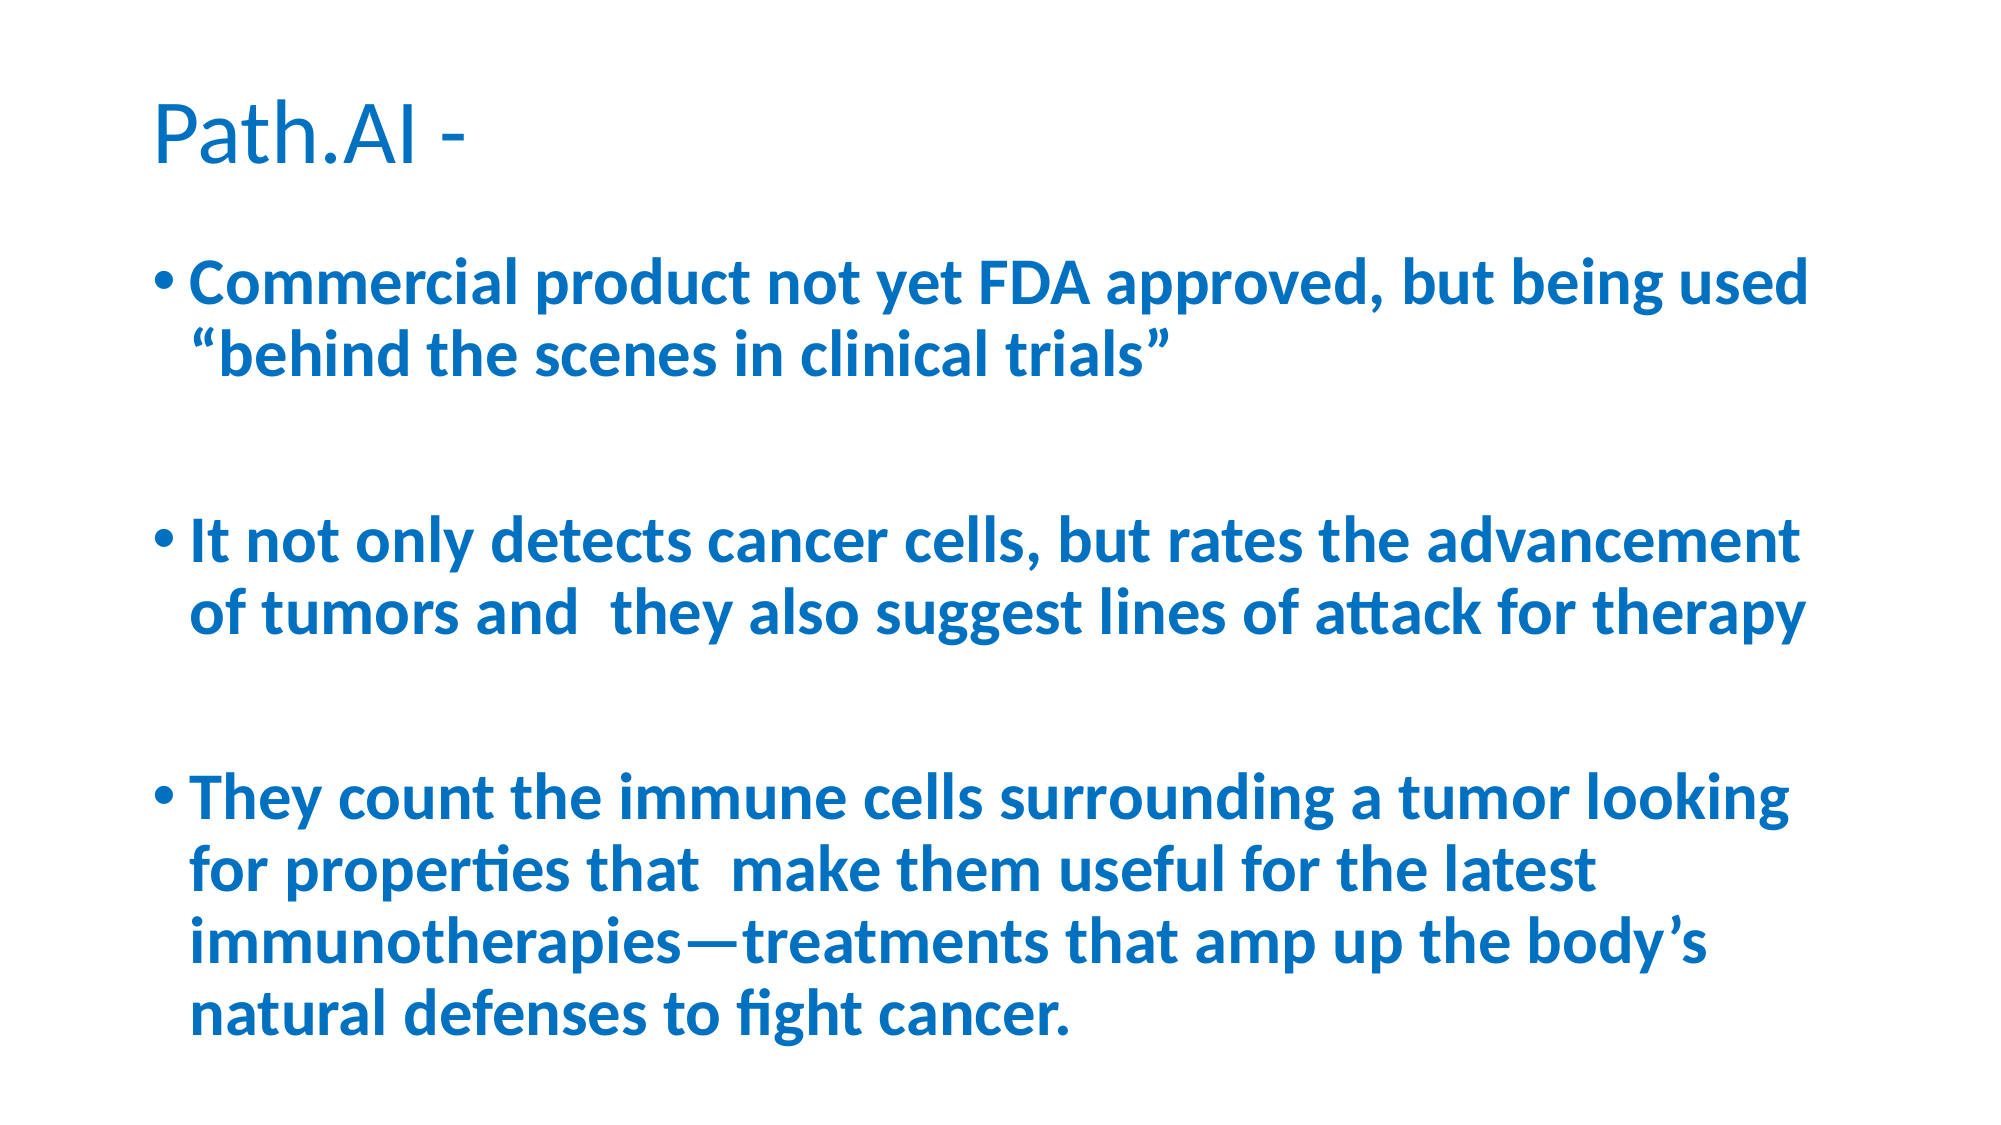

# Path.AI -
Commercial product not yet FDA approved, but being used “behind the scenes in clinical trials”

It not only detects cancer cells, but rates the advancement of tumors and  they also suggest lines of attack for therapy

They count the immune cells surrounding a tumor looking for properties that  make them useful for the latest immunotherapies—treatments that amp up the body’s natural defenses to fight cancer.